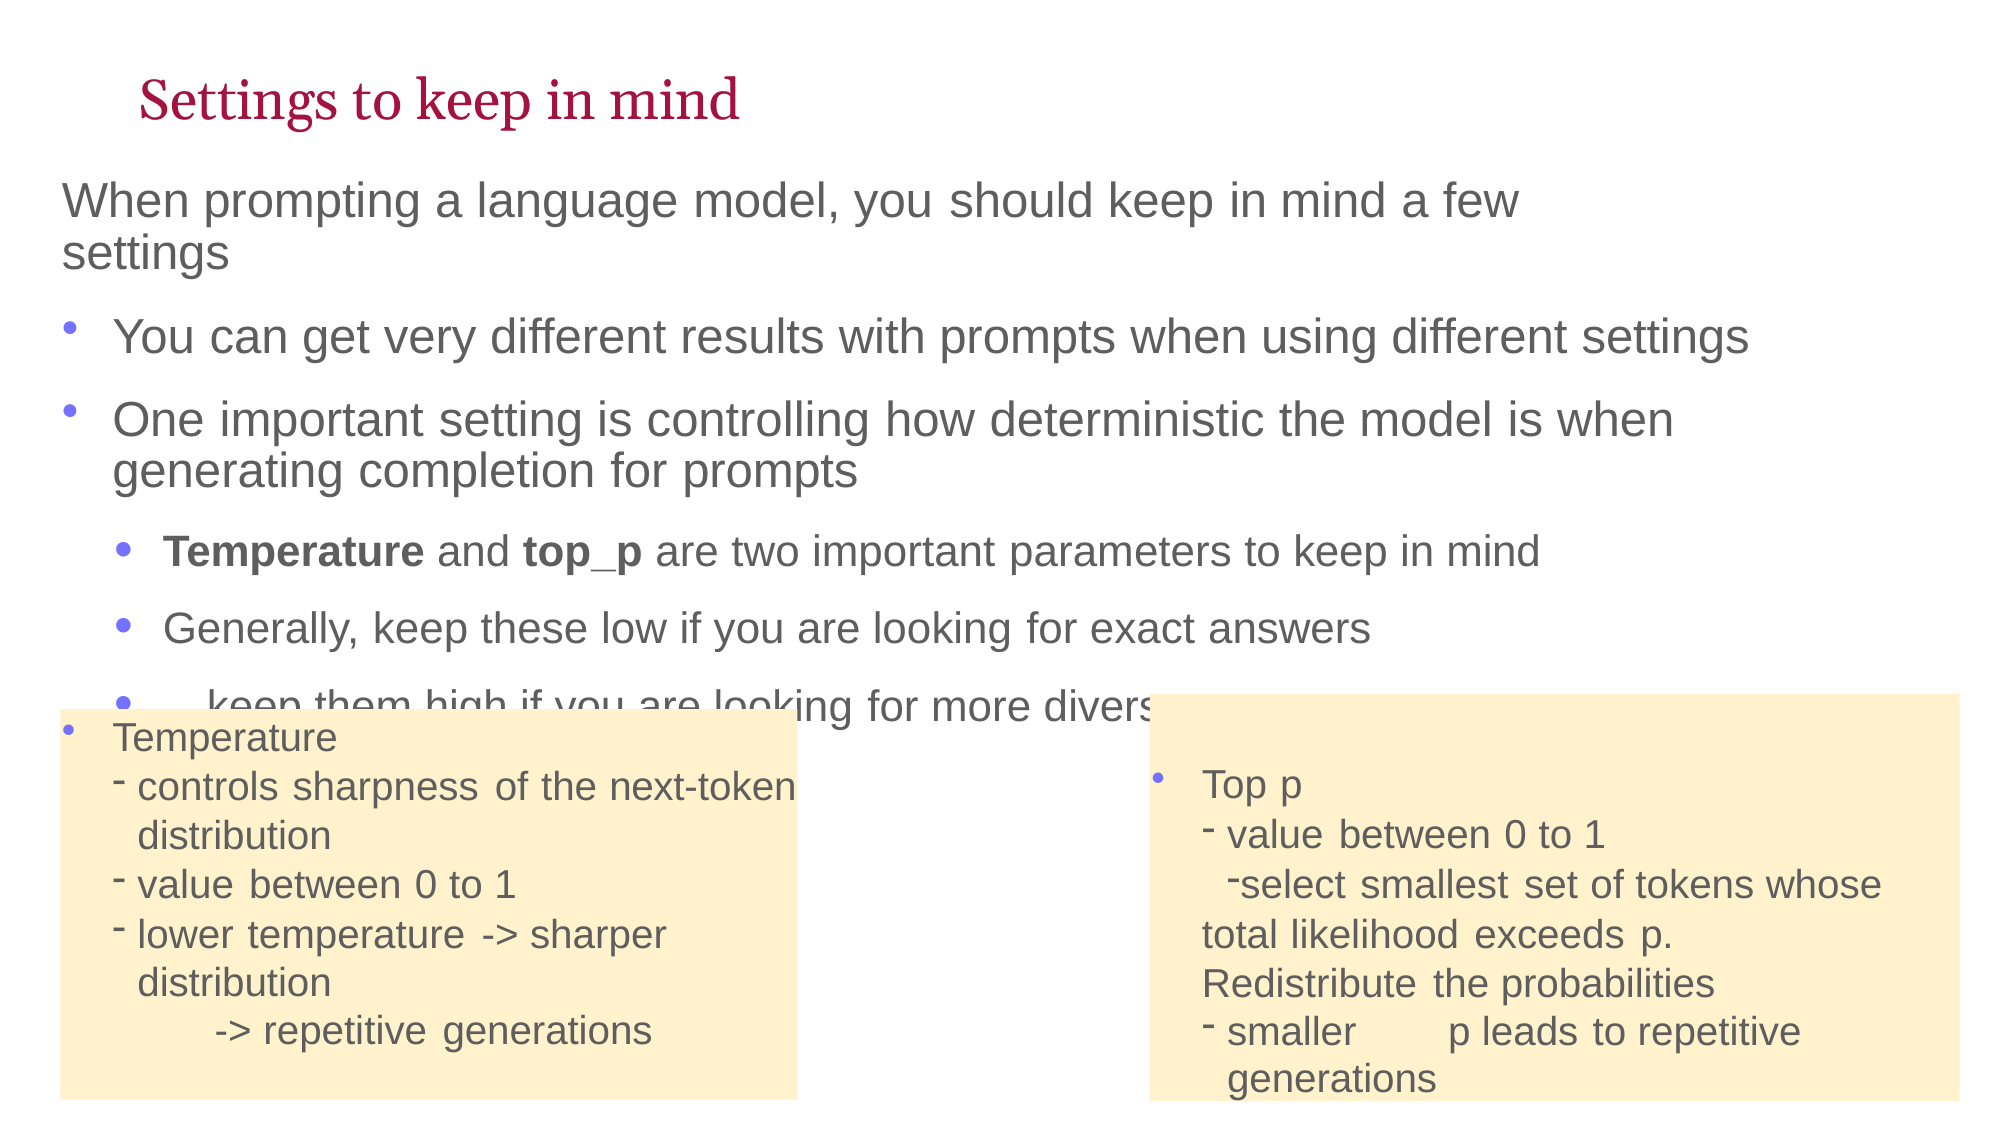

# Settings to keep in mind
When prompting a language model, you should keep in mind a few settings
You can get very different results with prompts when using different settings
One important setting is controlling how deterministic the model is when generating completion for prompts
Temperature and top_p are two important parameters to keep in mind
Generally, keep these low if you are looking for exact answers
…keep them high if you are looking for more diverse responses

Top p
value between 0 to 1
select smallest set of tokens whose total likelihood exceeds p. Redistribute the probabilities
smaller	p leads to repetitive generations
Temperature
controls sharpness of the next-token distribution
value between 0 to 1
lower temperature -> sharper distribution	-> repetitive generations